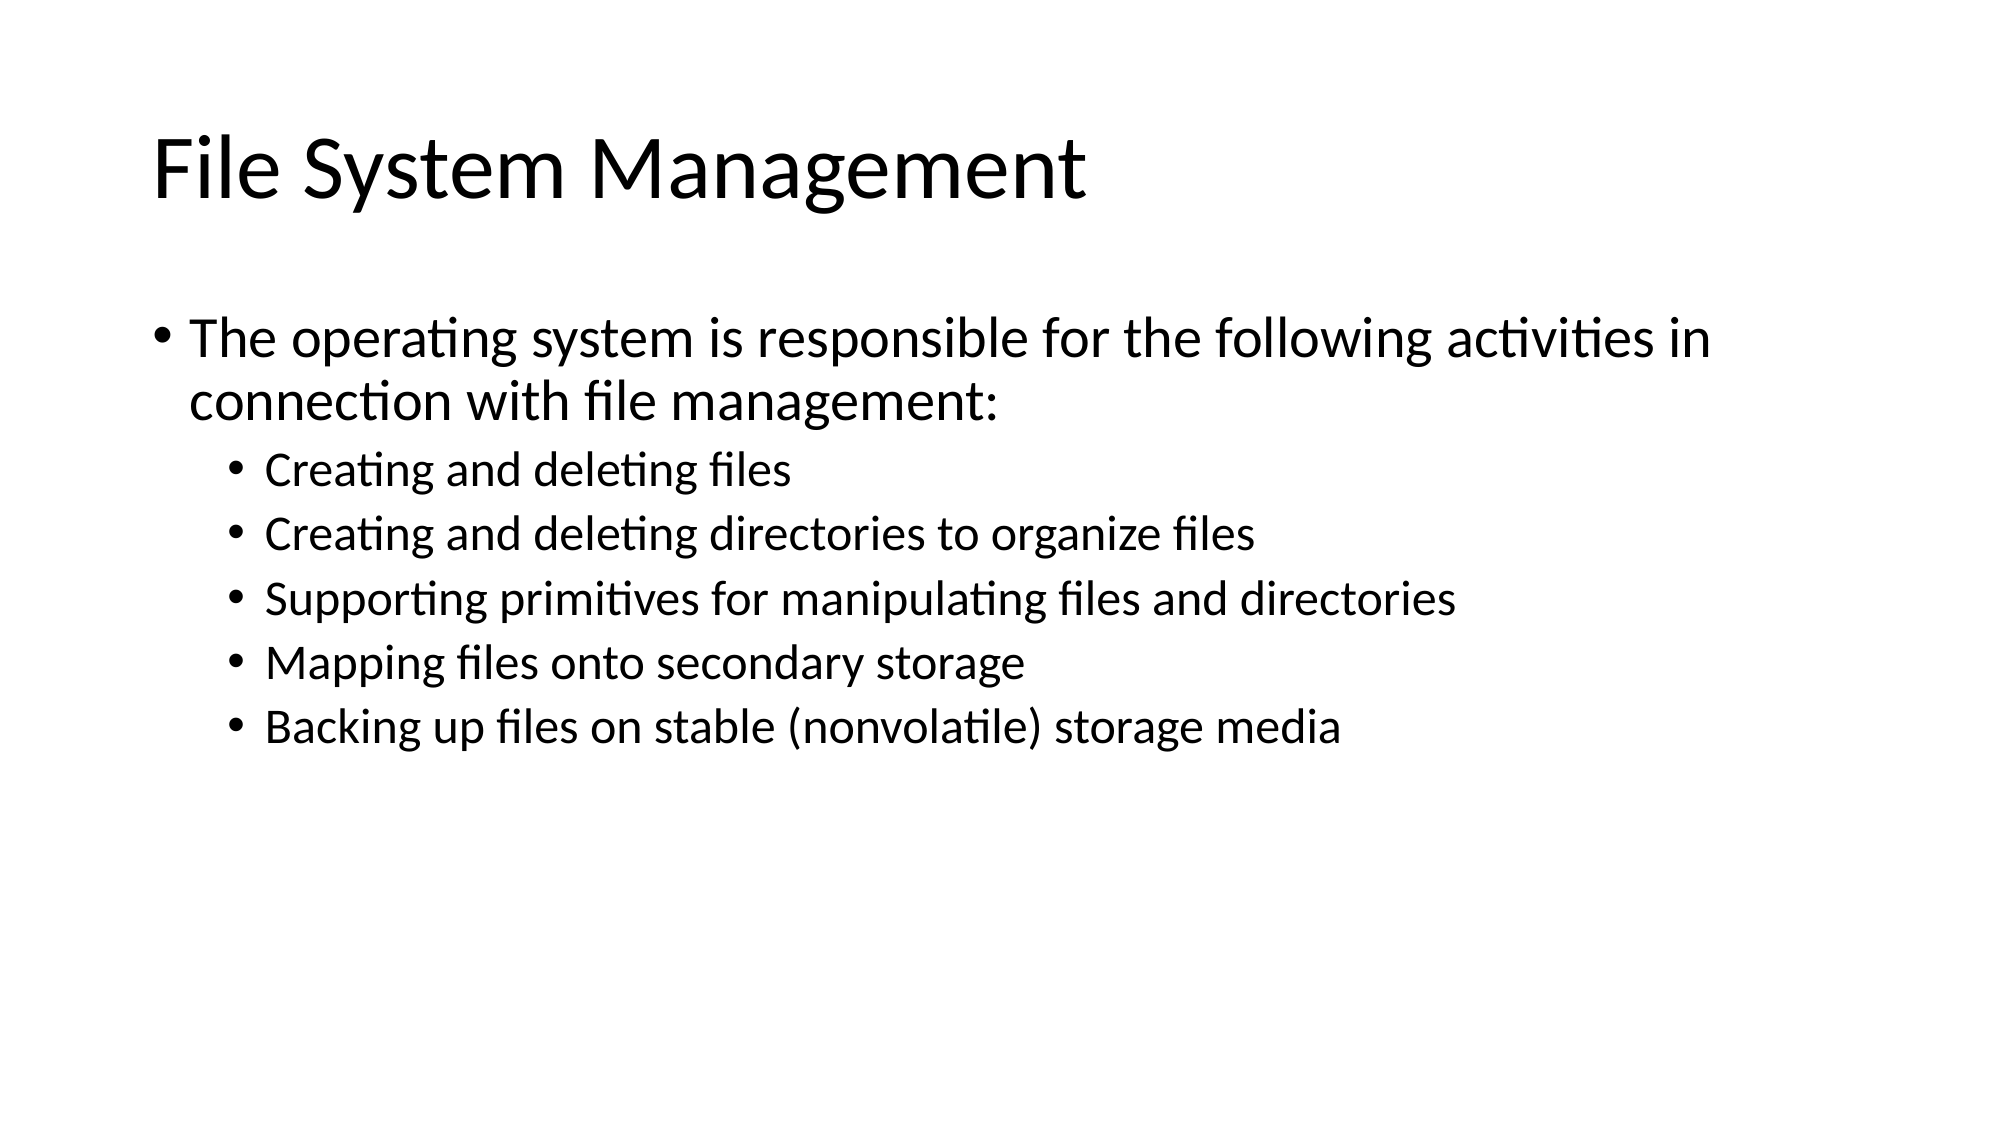

# File System Management
The operating system is responsible for the following activities in connection with file management:
Creating and deleting files
Creating and deleting directories to organize files
Supporting primitives for manipulating files and directories
Mapping files onto secondary storage
Backing up files on stable (nonvolatile) storage media